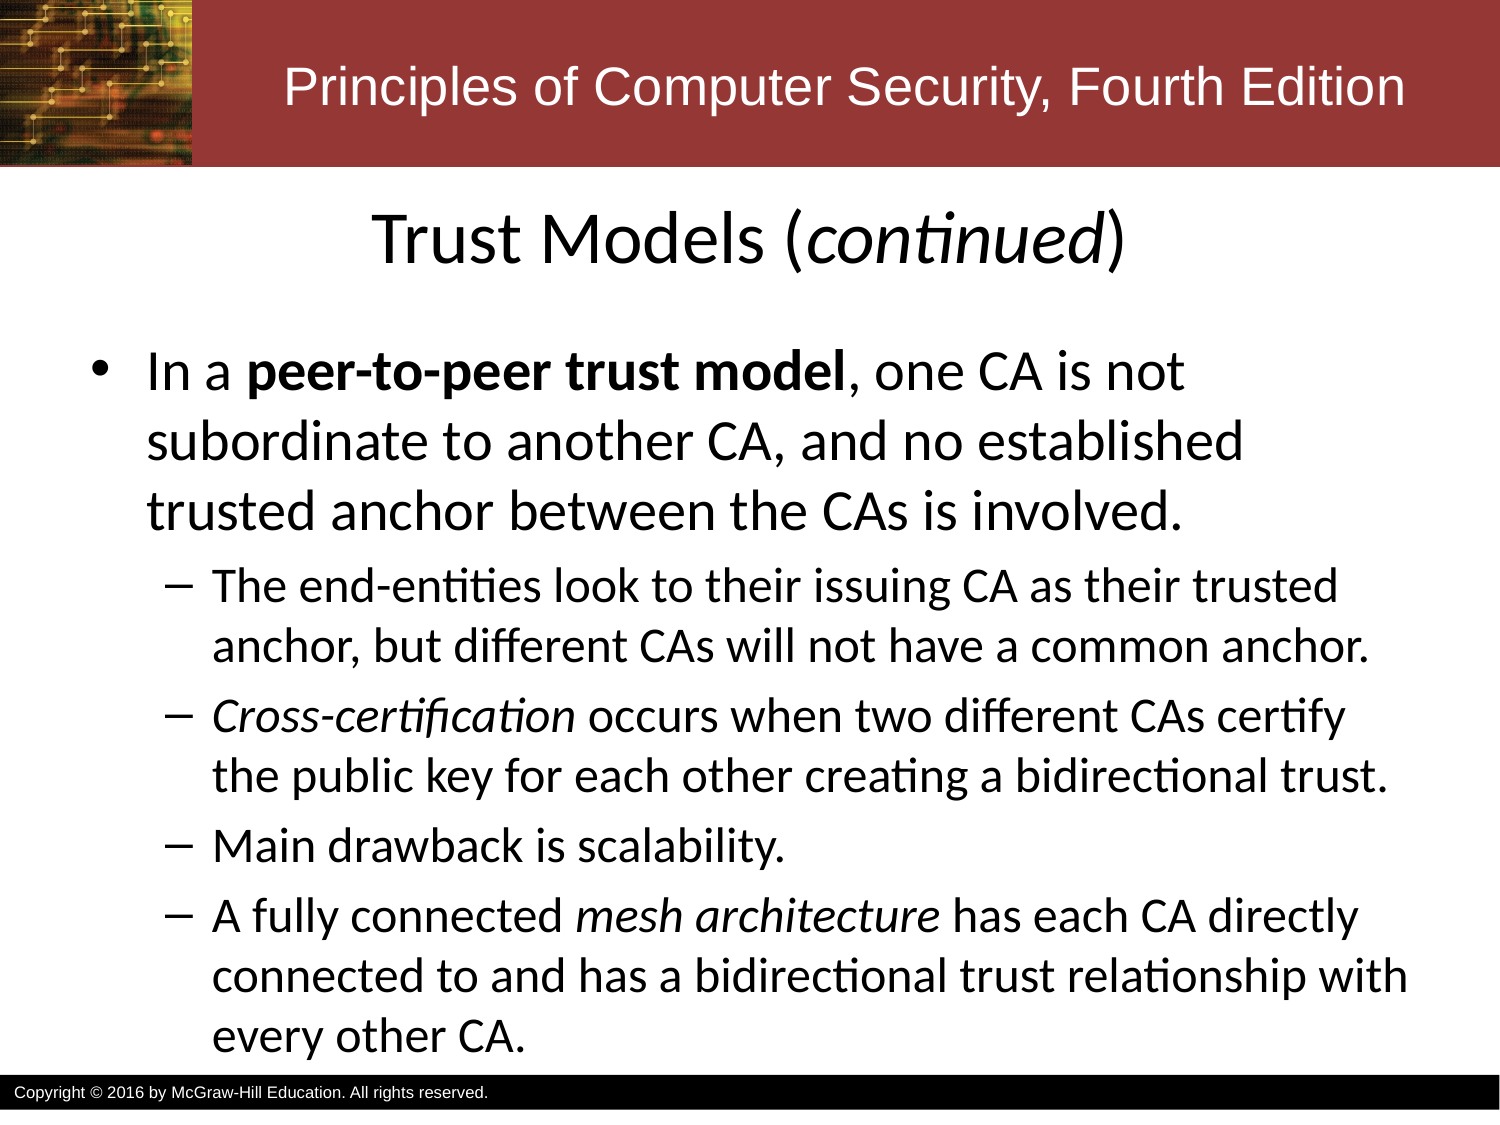

# Trust Models (continued)
In a peer-to-peer trust model, one CA is not subordinate to another CA, and no established trusted anchor between the CAs is involved.
The end-entities look to their issuing CA as their trusted anchor, but different CAs will not have a common anchor.
Cross-certification occurs when two different CAs certify the public key for each other creating a bidirectional trust.
Main drawback is scalability.
A fully connected mesh architecture has each CA directly connected to and has a bidirectional trust relationship with every other CA.